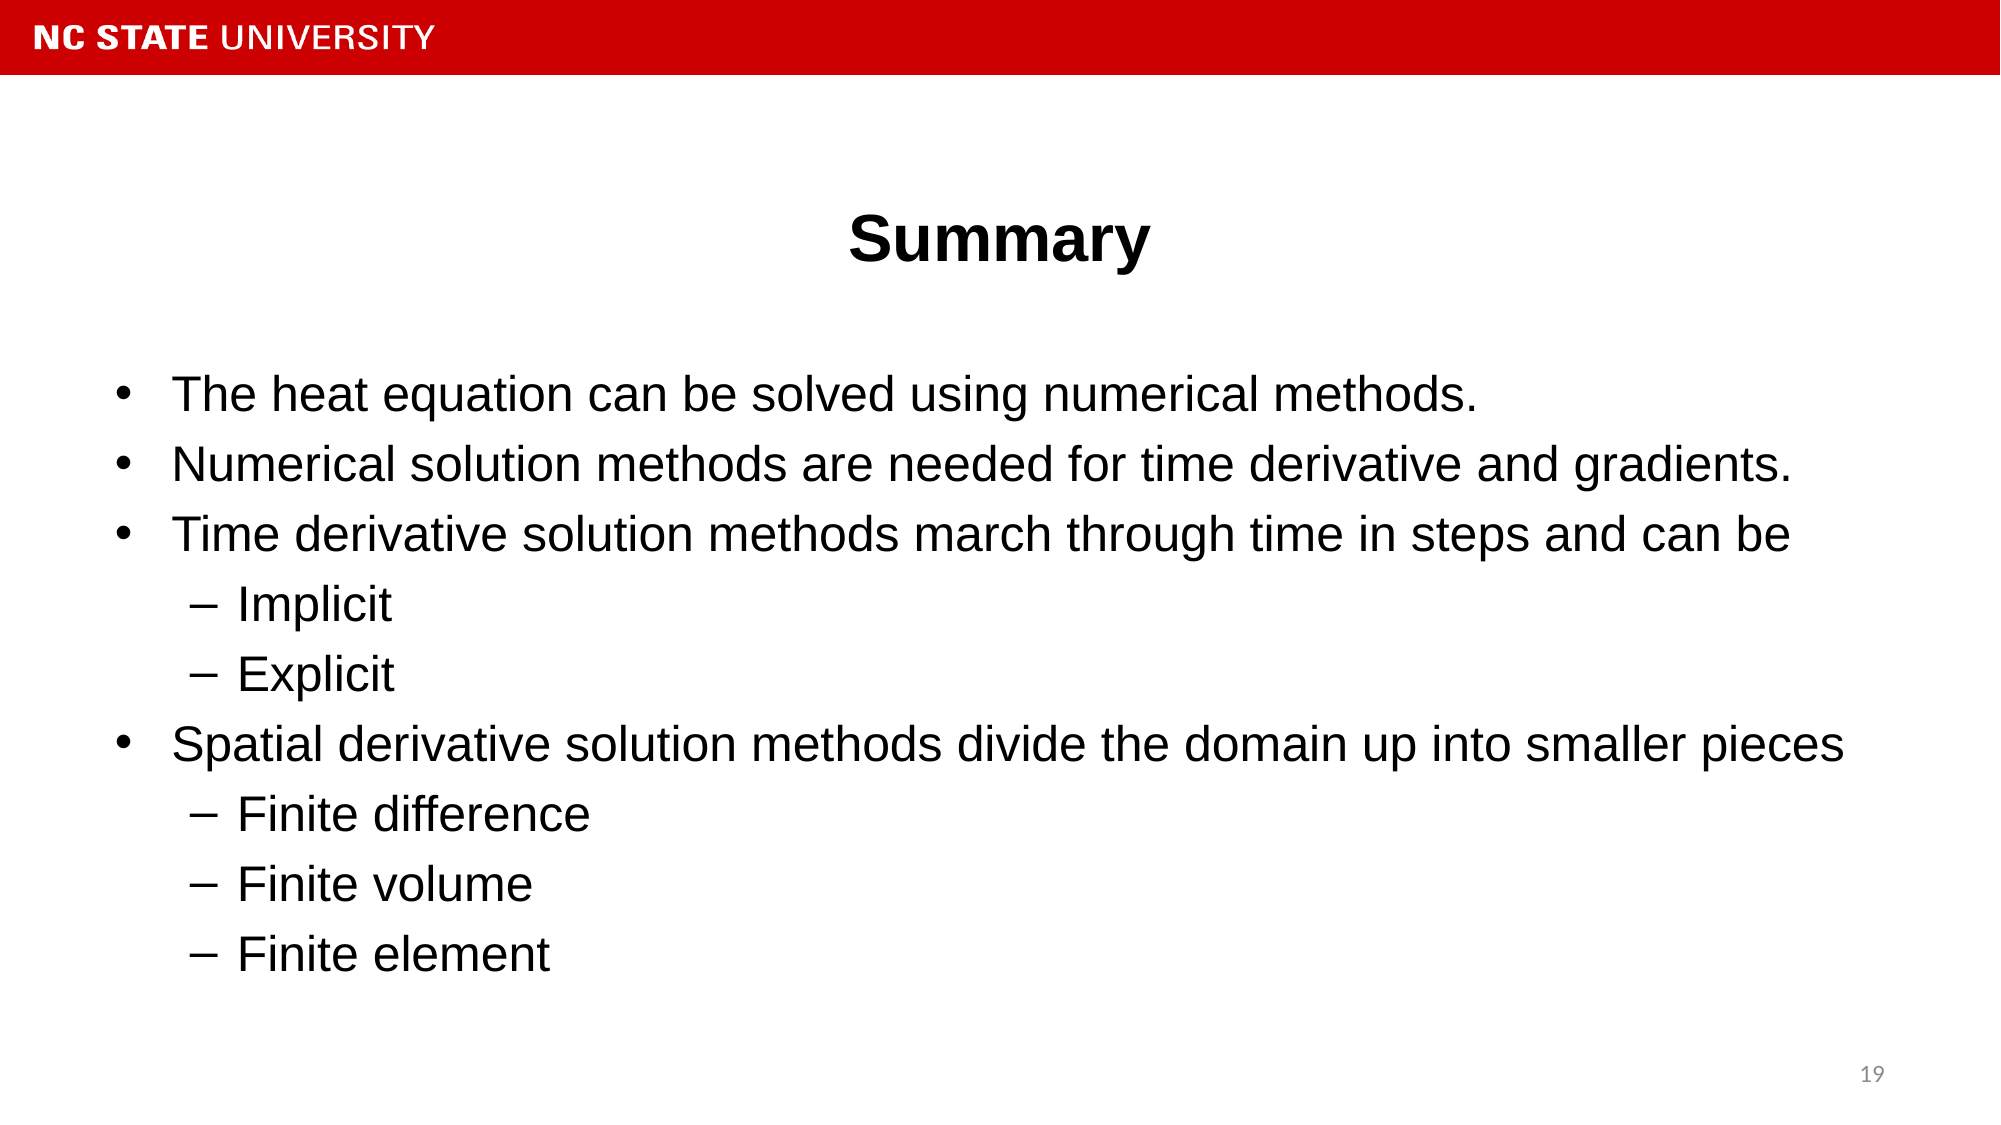

# Summary
The heat equation can be solved using numerical methods.
Numerical solution methods are needed for time derivative and gradients.
Time derivative solution methods march through time in steps and can be
Implicit
Explicit
Spatial derivative solution methods divide the domain up into smaller pieces
Finite difference
Finite volume
Finite element
19